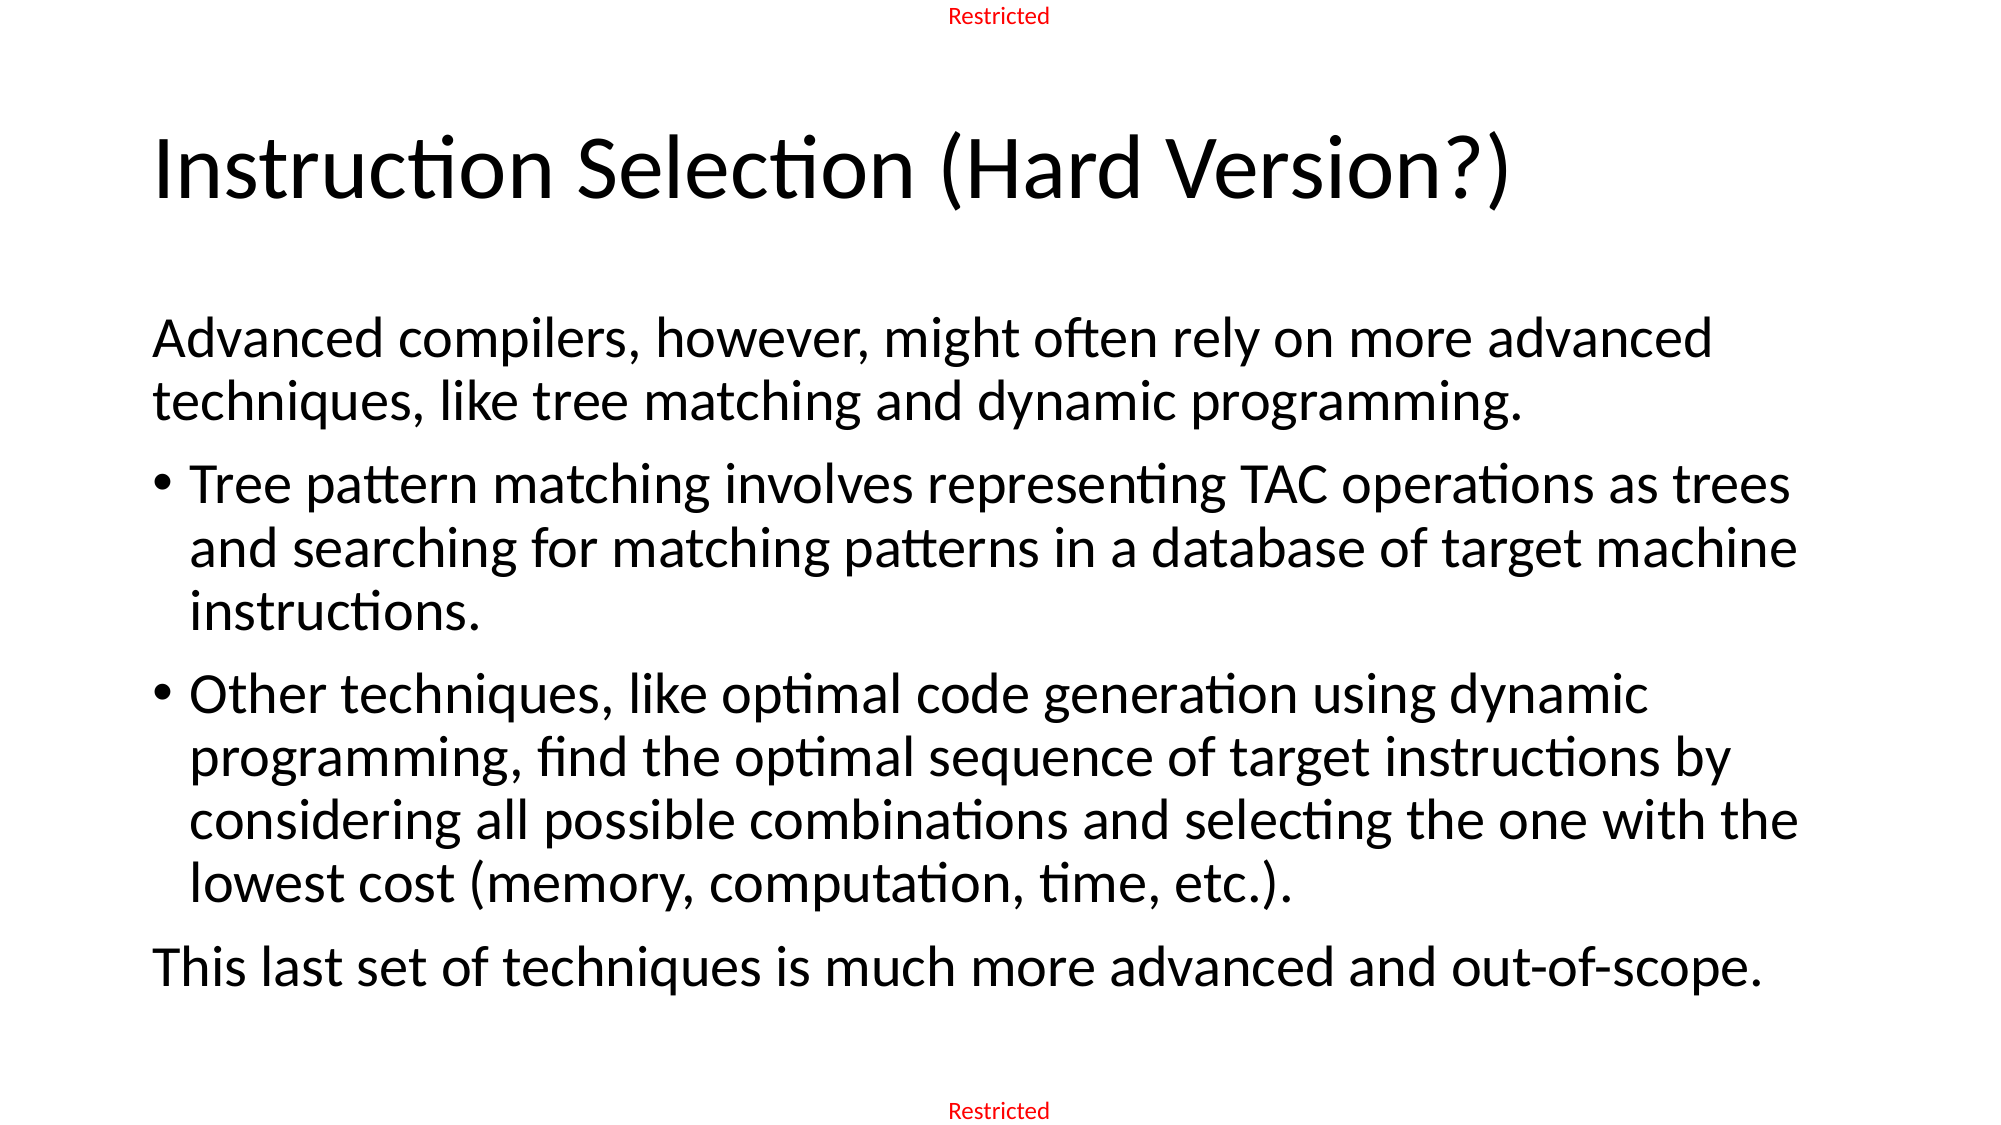

# Instruction Selection (Hard Version?)
Advanced compilers, however, might often rely on more advanced techniques, like tree matching and dynamic programming.
Tree pattern matching involves representing TAC operations as trees and searching for matching patterns in a database of target machine instructions.
Other techniques, like optimal code generation using dynamic programming, find the optimal sequence of target instructions by considering all possible combinations and selecting the one with the lowest cost (memory, computation, time, etc.).
This last set of techniques is much more advanced and out-of-scope.